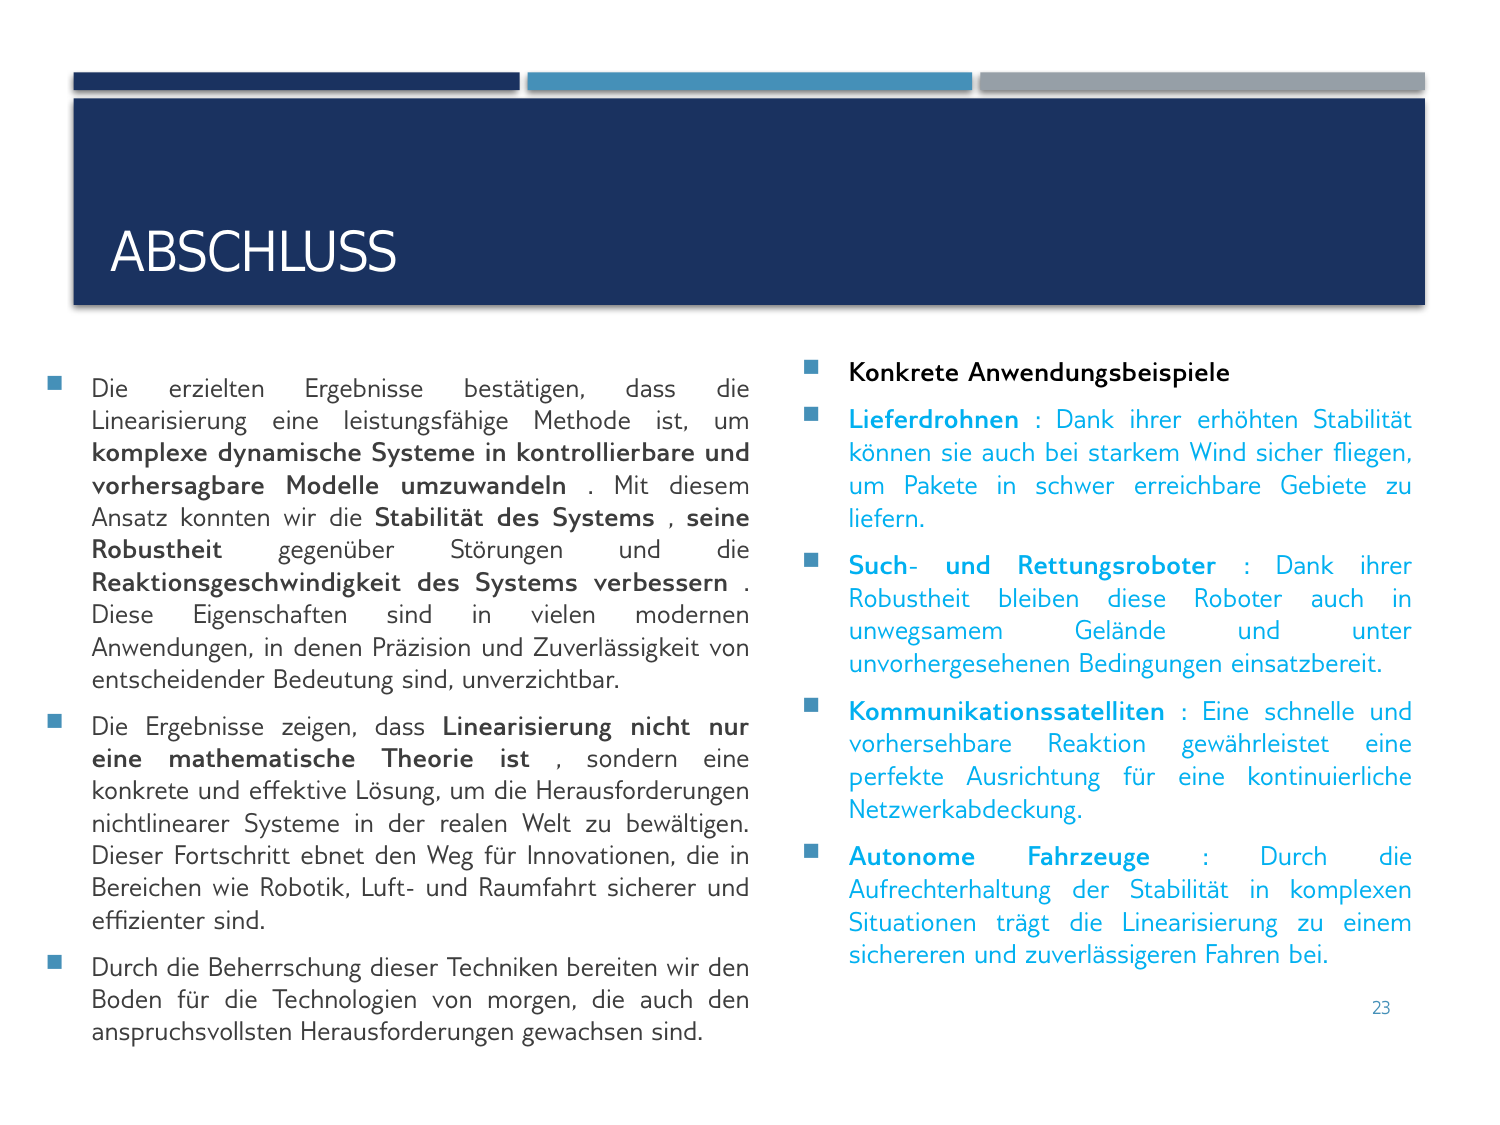

# ABSCHLUSS
Die erzielten Ergebnisse bestätigen, dass die Linearisierung eine leistungsfähige Methode ist, um komplexe dynamische Systeme in kontrollierbare und vorhersagbare Modelle umzuwandeln . Mit diesem Ansatz konnten wir die Stabilität des Systems , seine Robustheit gegenüber Störungen und die Reaktionsgeschwindigkeit des Systems verbessern . Diese Eigenschaften sind in vielen modernen Anwendungen, in denen Präzision und Zuverlässigkeit von entscheidender Bedeutung sind, unverzichtbar.
Die Ergebnisse zeigen, dass Linearisierung nicht nur eine mathematische Theorie ist , sondern eine konkrete und effektive Lösung, um die Herausforderungen nichtlinearer Systeme in der realen Welt zu bewältigen. Dieser Fortschritt ebnet den Weg für Innovationen, die in Bereichen wie Robotik, Luft- und Raumfahrt sicherer und effizienter sind.
Durch die Beherrschung dieser Techniken bereiten wir den Boden für die Technologien von morgen, die auch den anspruchsvollsten Herausforderungen gewachsen sind.
Konkrete Anwendungsbeispiele
Lieferdrohnen : Dank ihrer erhöhten Stabilität können sie auch bei starkem Wind sicher fliegen, um Pakete in schwer erreichbare Gebiete zu liefern.
Such- und Rettungsroboter : Dank ihrer Robustheit bleiben diese Roboter auch in unwegsamem Gelände und unter unvorhergesehenen Bedingungen einsatzbereit.
Kommunikationssatelliten : Eine schnelle und vorhersehbare Reaktion gewährleistet eine perfekte Ausrichtung für eine kontinuierliche Netzwerkabdeckung.
Autonome Fahrzeuge : Durch die Aufrechterhaltung der Stabilität in komplexen Situationen trägt die Linearisierung zu einem sichereren und zuverlässigeren Fahren bei.
23